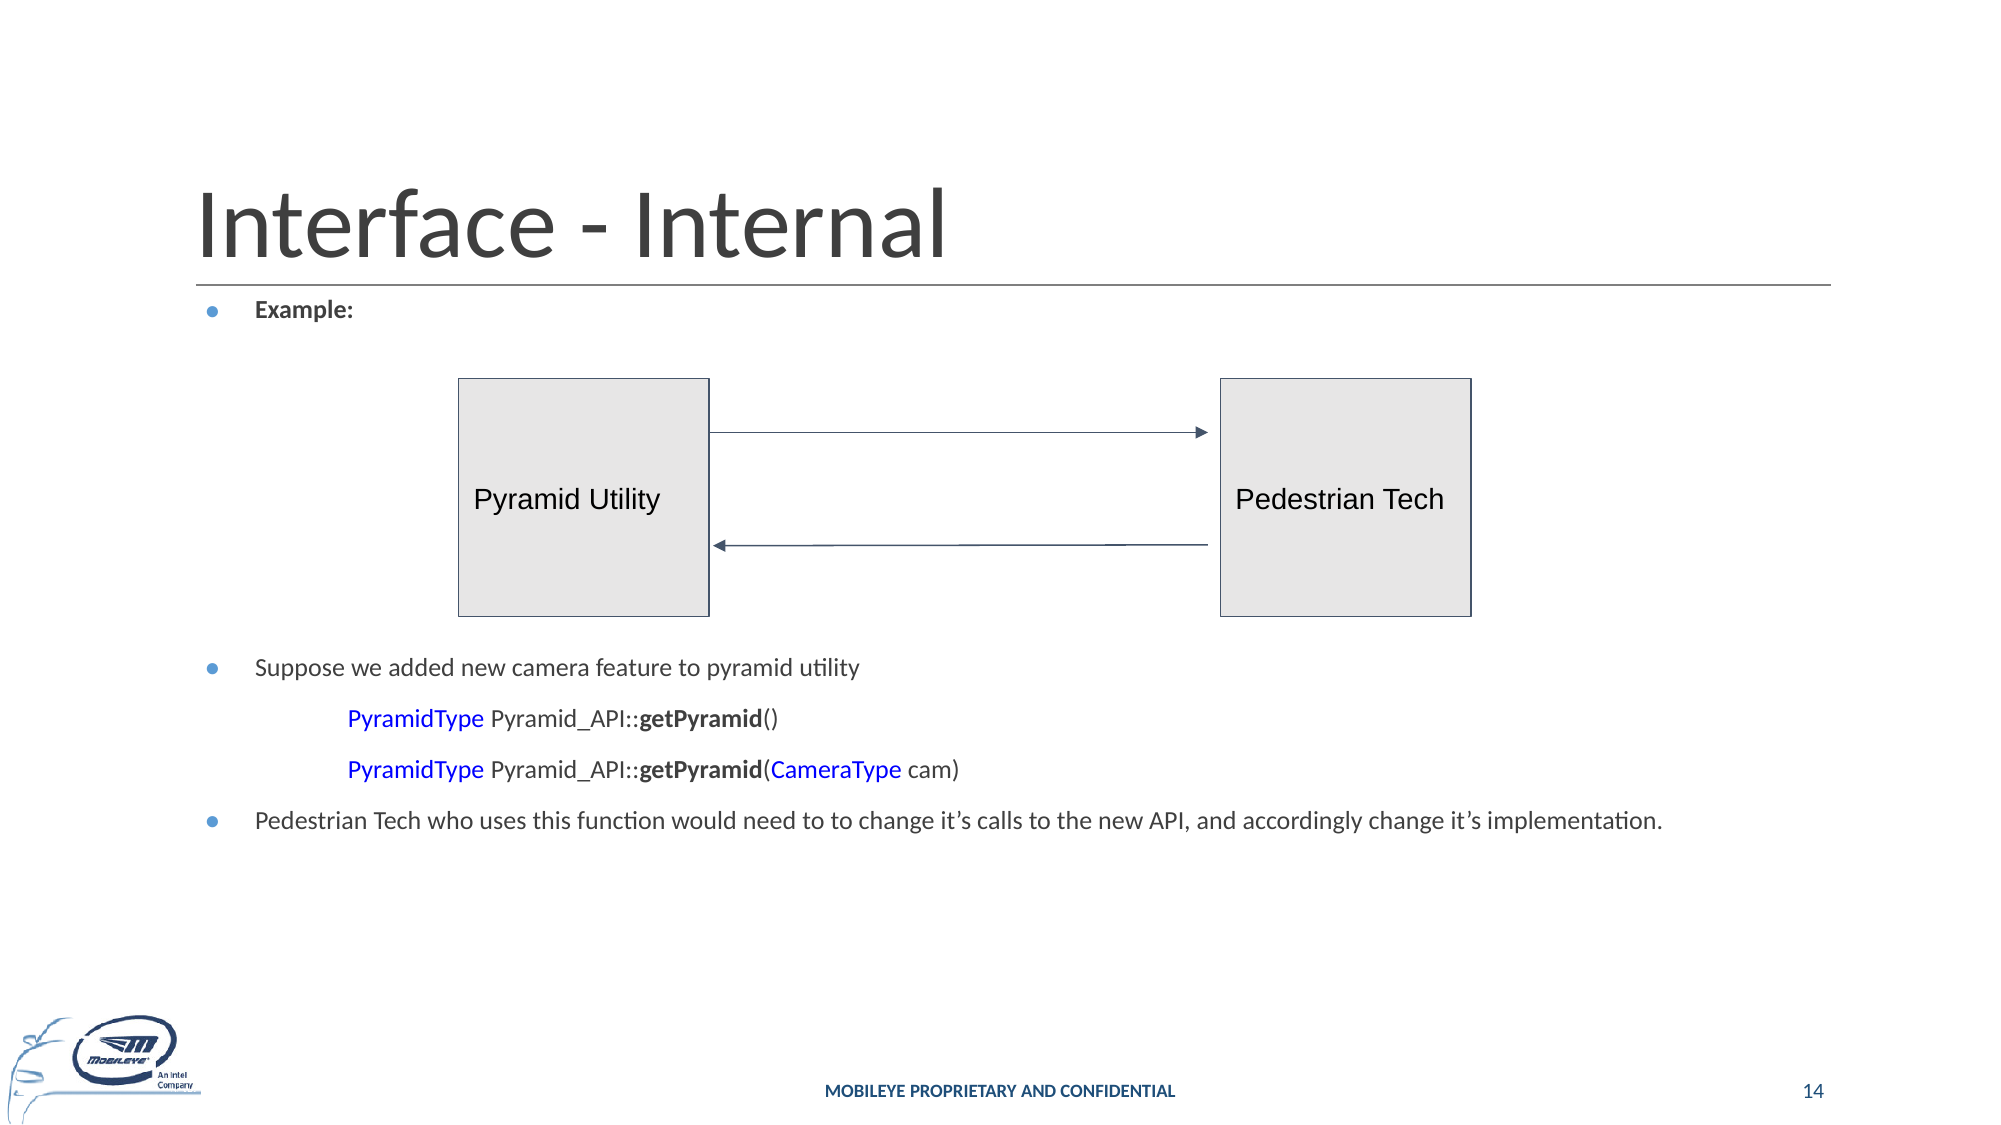

# Interface - Internal
Example:

Suppose we added new camera feature to pyramid utility
	   PyramidType Pyramid_API::getPyramid()
	   PyramidType Pyramid_API::getPyramid(CameraType cam)
Pedestrian Tech who uses this function would need to to change it’s calls to the new API, and accordingly change it’s implementation.

Pyramid Utility
Pedestrian Tech
MOBILEYE PROPRIETARY AND CONFIDENTIAL
14